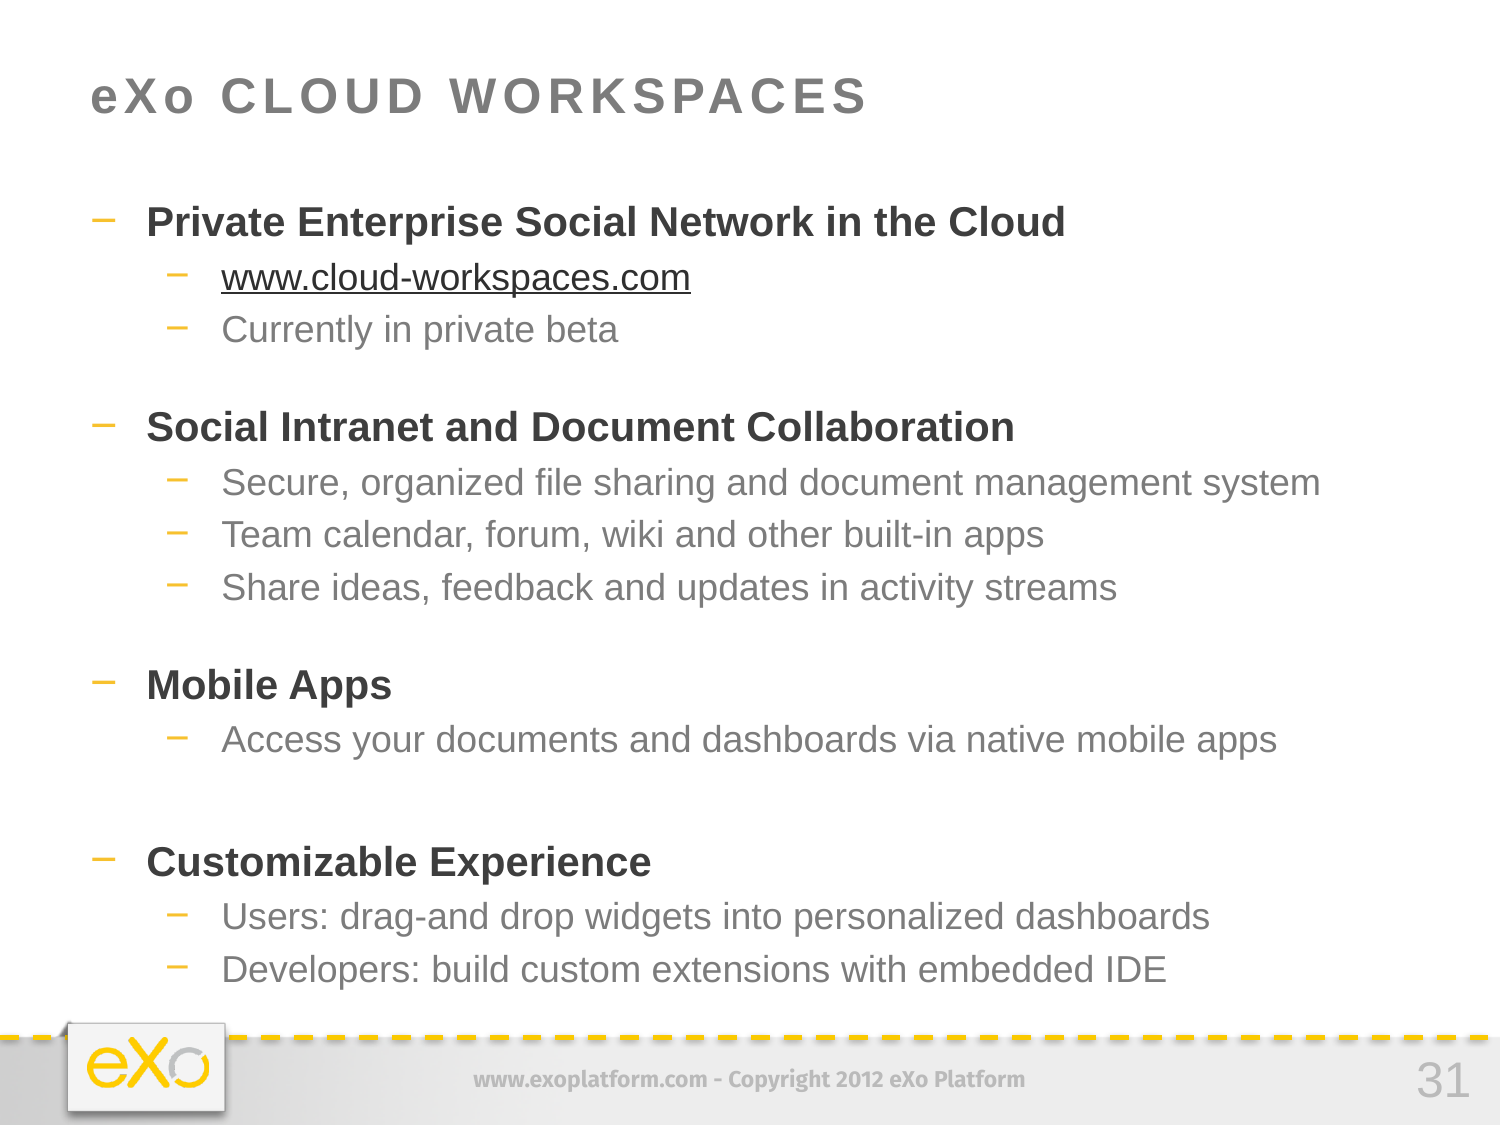

# eXo Cloud Workspaces
Private Enterprise Social Network in the Cloud
www.cloud-workspaces.com
Currently in private beta

Social Intranet and Document Collaboration
Secure, organized file sharing and document management system
Team calendar, forum, wiki and other built-in apps
Share ideas, feedback and updates in activity streams

Mobile Apps
Access your documents and dashboards via native mobile apps

Customizable Experience
Users: drag-and drop widgets into personalized dashboards
Developers: build custom extensions with embedded IDE